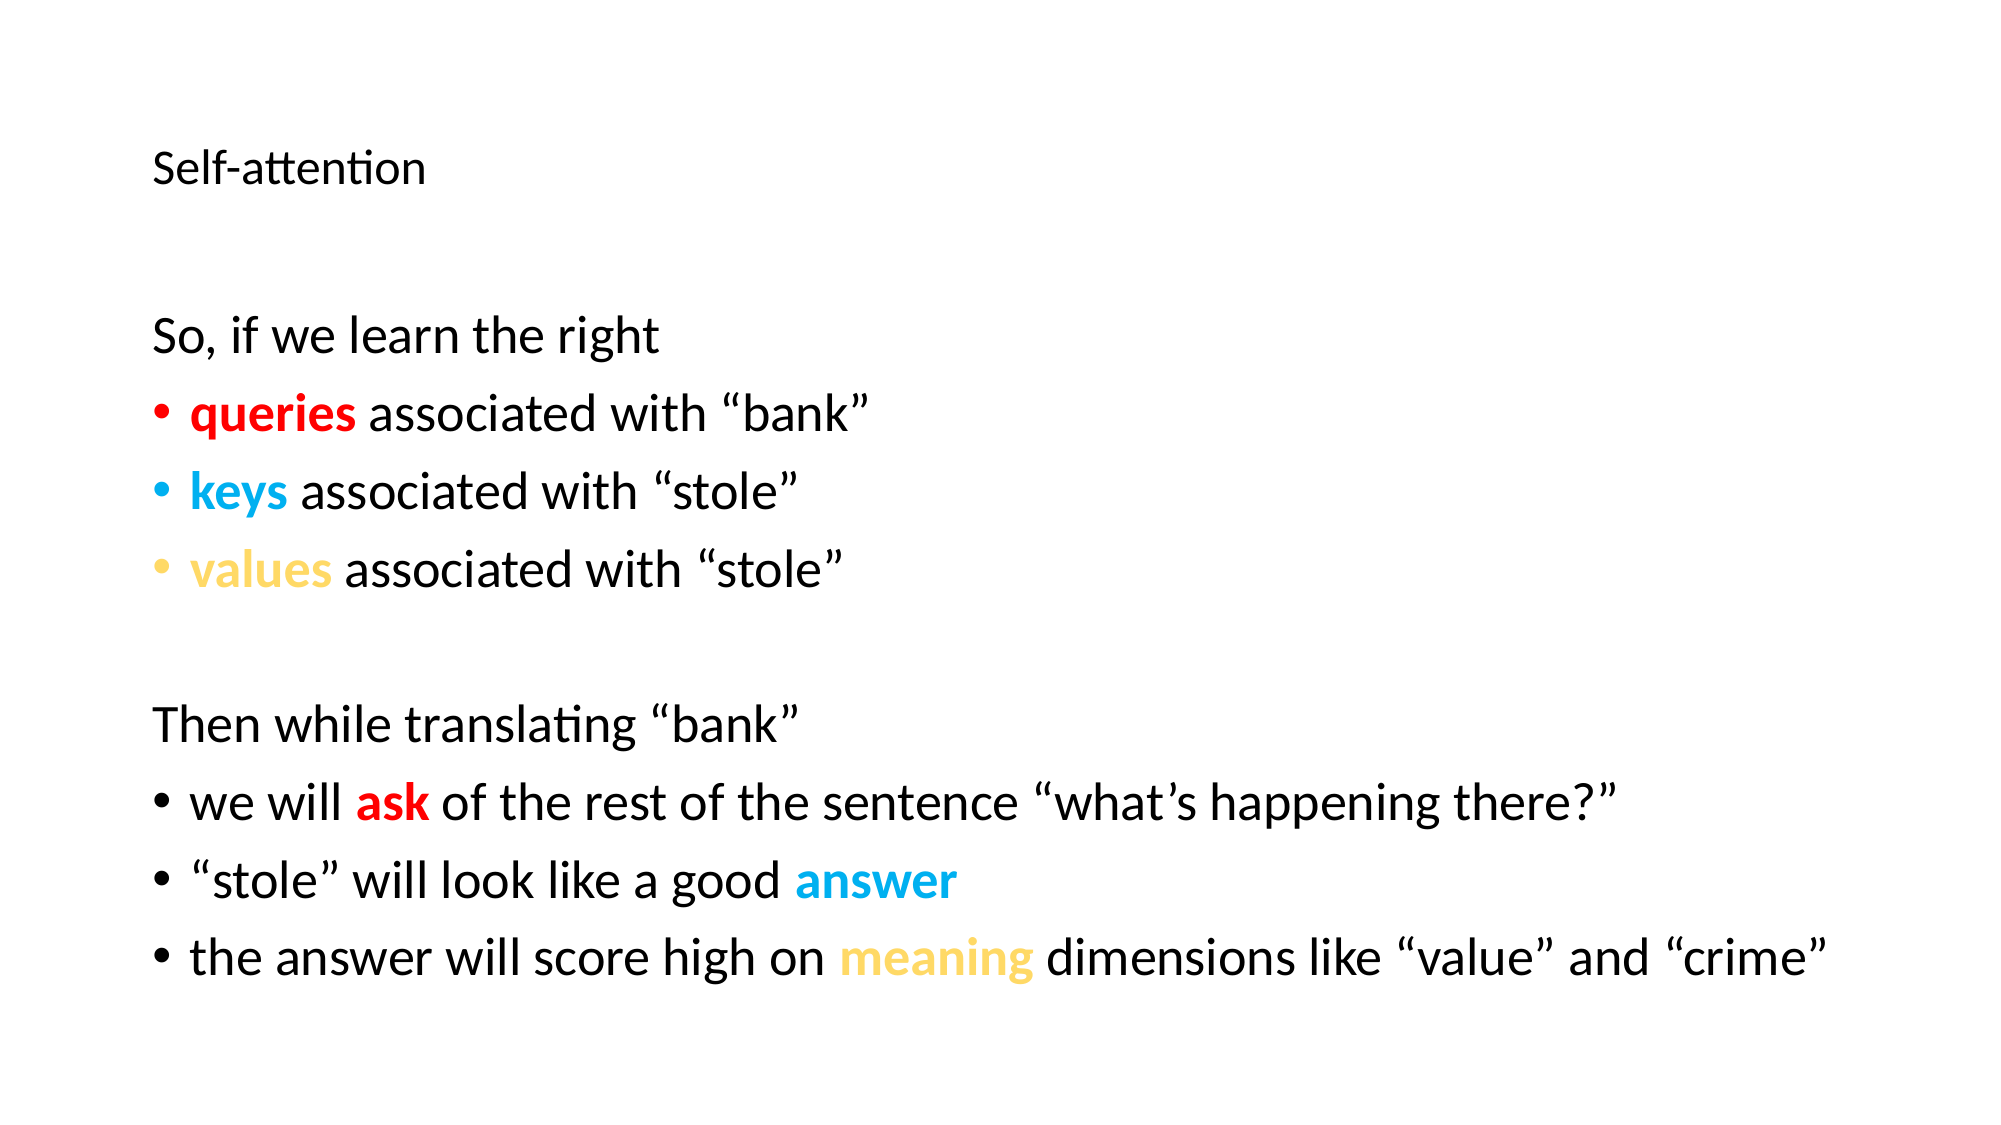

# Self-attention
So, if we learn the right
queries associated with “bank”
keys associated with “stole”
values associated with “stole”

Then while translating “bank”
we will ask of the rest of the sentence “what’s happening there?”
“stole” will look like a good answer
the answer will score high on meaning dimensions like “value” and “crime”